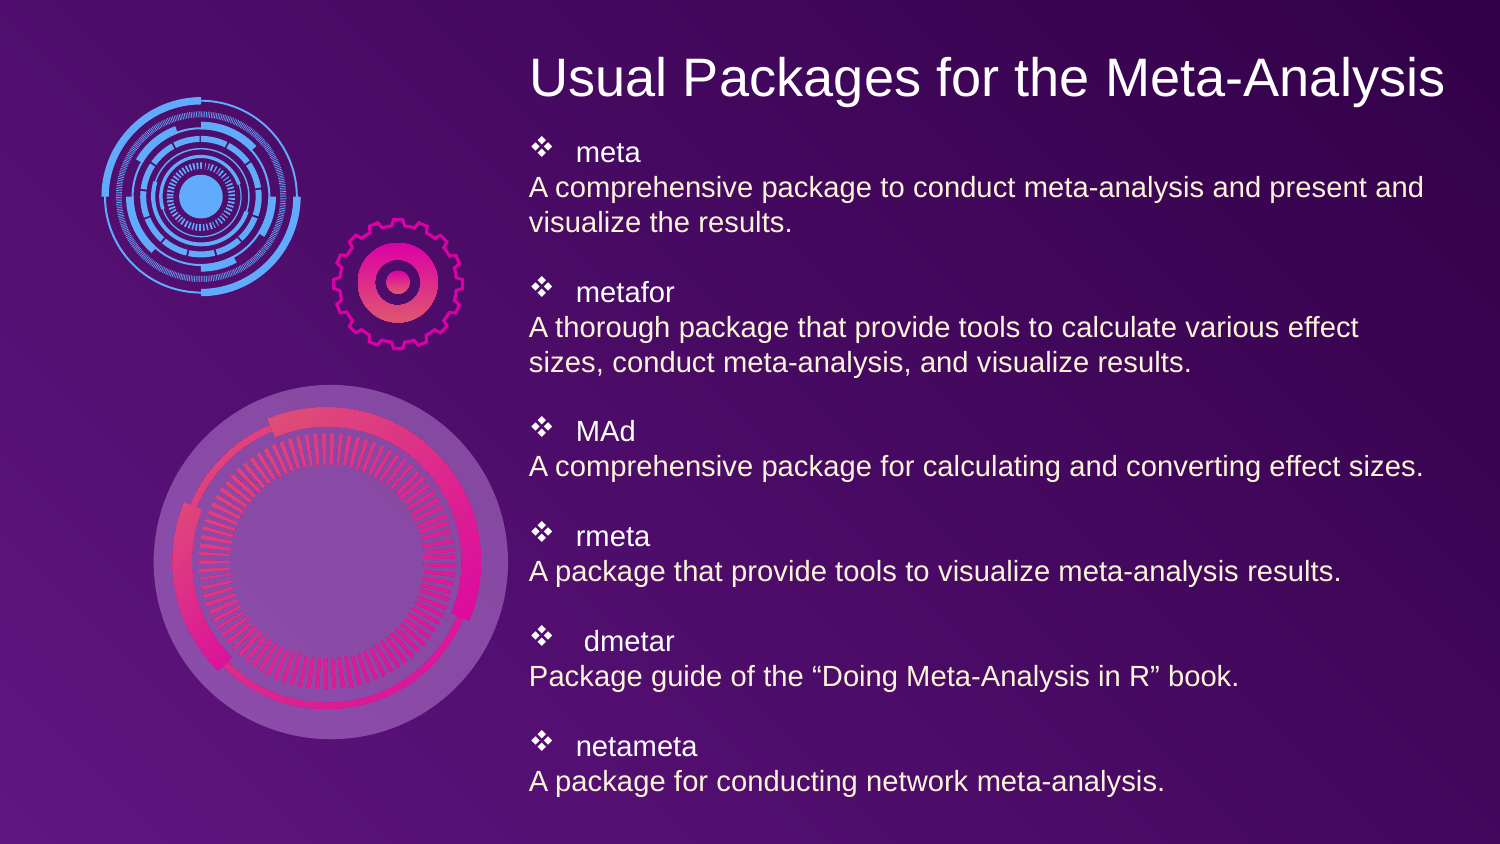

# Usual Packages for the Meta-Analysis
meta
A comprehensive package to conduct meta-analysis and present and visualize the results.

metafor
A thorough package that provide tools to calculate various effect sizes, conduct meta-analysis, and visualize results.

MAd
A comprehensive package for calculating and converting effect sizes.

rmeta
A package that provide tools to visualize meta-analysis results.

 dmetar
Package guide of the “Doing Meta-Analysis in R” book.

netameta
A package for conducting network meta-analysis.